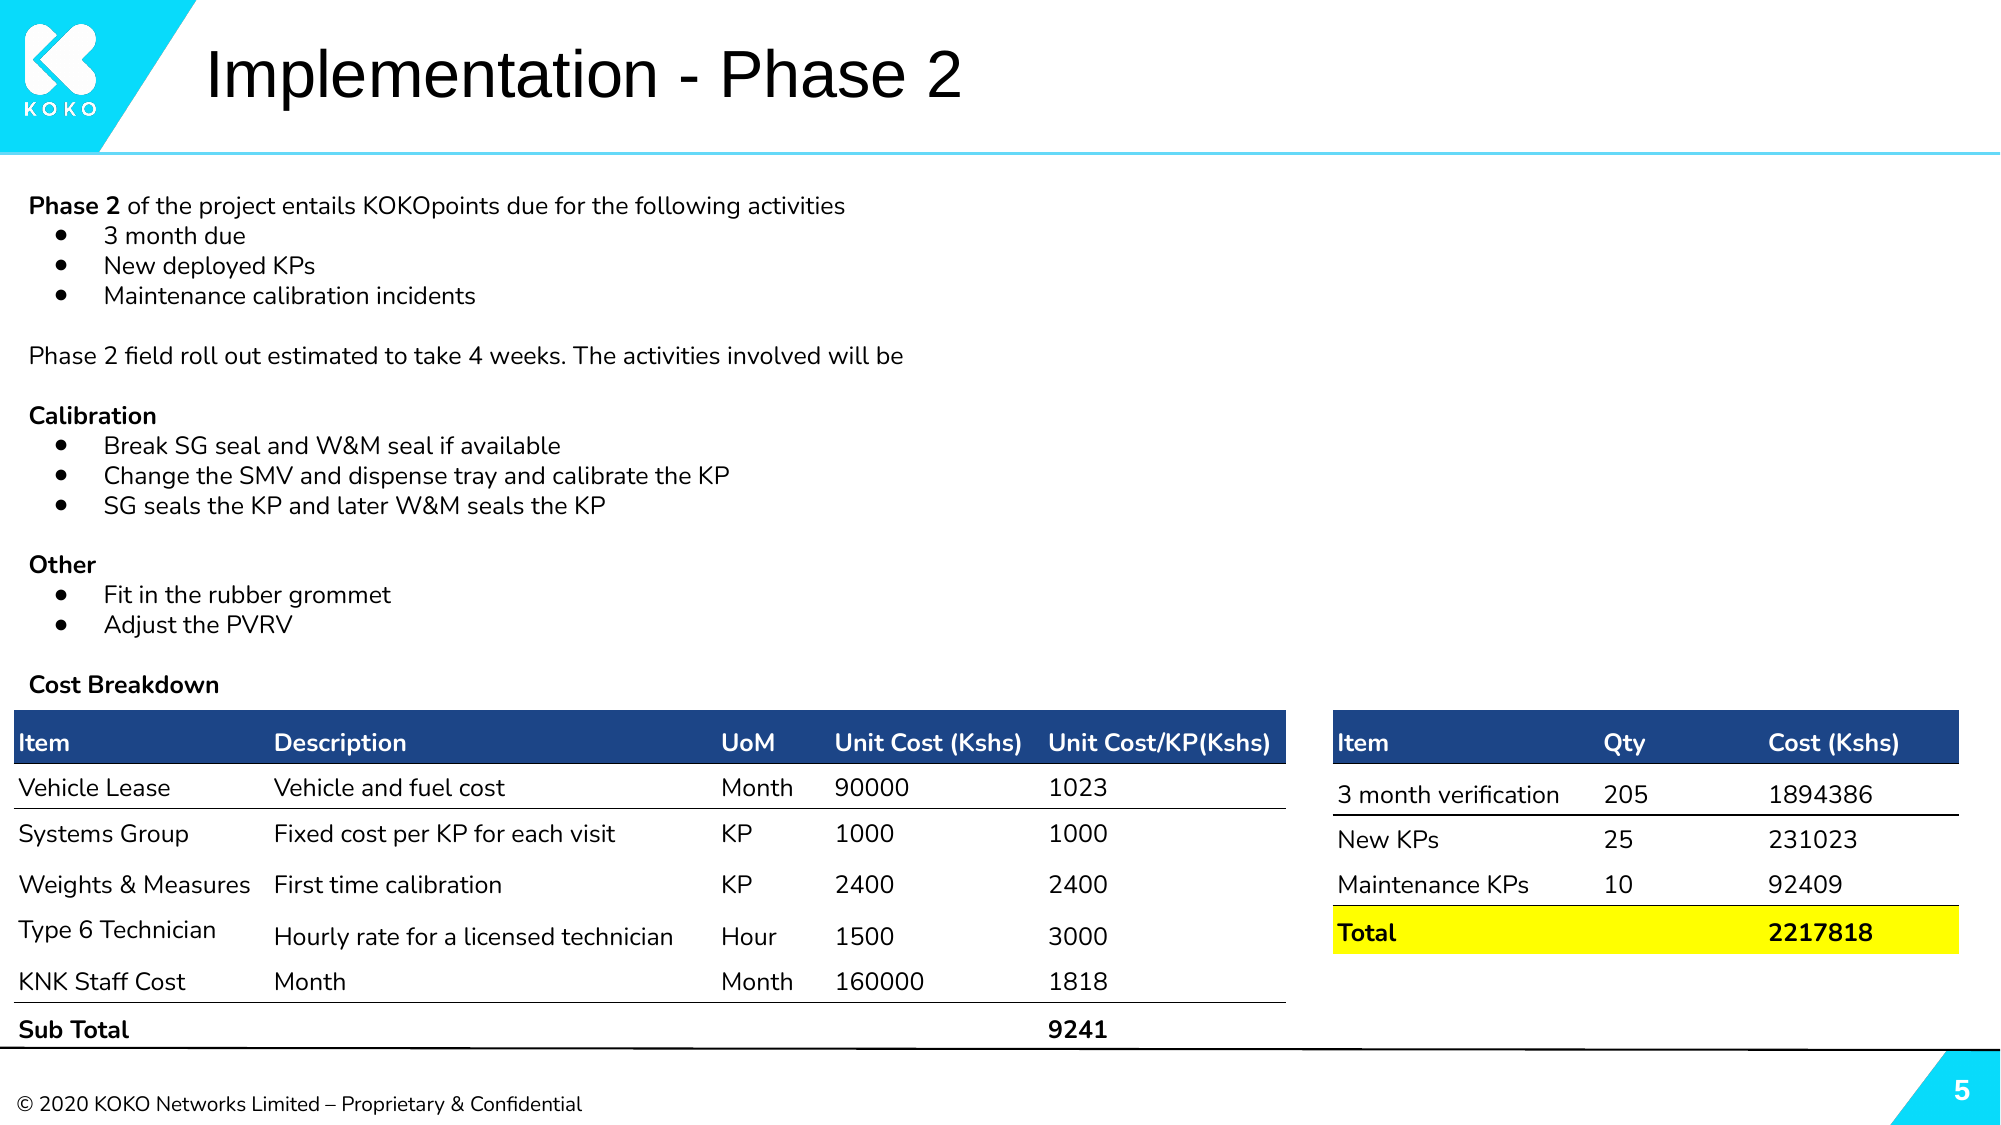

# Implementation - Phase 2
Phase 2 of the project entails KOKOpoints due for the following activities
3 month due
New deployed KPs
Maintenance calibration incidents

Phase 2 field roll out estimated to take 4 weeks. The activities involved will be

Calibration
Break SG seal and W&M seal if available
Change the SMV and dispense tray and calibrate the KP
SG seals the KP and later W&M seals the KP

Other
Fit in the rubber grommet
Adjust the PVRV

Cost Breakdown

| Item | Description | UoM | Unit Cost (Kshs) | Unit Cost/KP(Kshs) |
| --- | --- | --- | --- | --- |
| Vehicle Lease | Vehicle and fuel cost | Month | 90000 | 1023 |
| Systems Group | Fixed cost per KP for each visit | KP | 1000 | 1000 |
| Weights & Measures | First time calibration | KP | 2400 | 2400 |
| Type 6 Technician | Hourly rate for a licensed technician | Hour | 1500 | 3000 |
| KNK Staff Cost | Month | Month | 160000 | 1818 |
| Sub Total |  |  |  | 9241 |
| Item | Qty | Cost (Kshs) |
| --- | --- | --- |
| 3 month verification | 205 | 1894386 |
| New KPs | 25 | 231023 |
| Maintenance KPs | 10 | 92409 |
| Total |  | 2217818 |
5